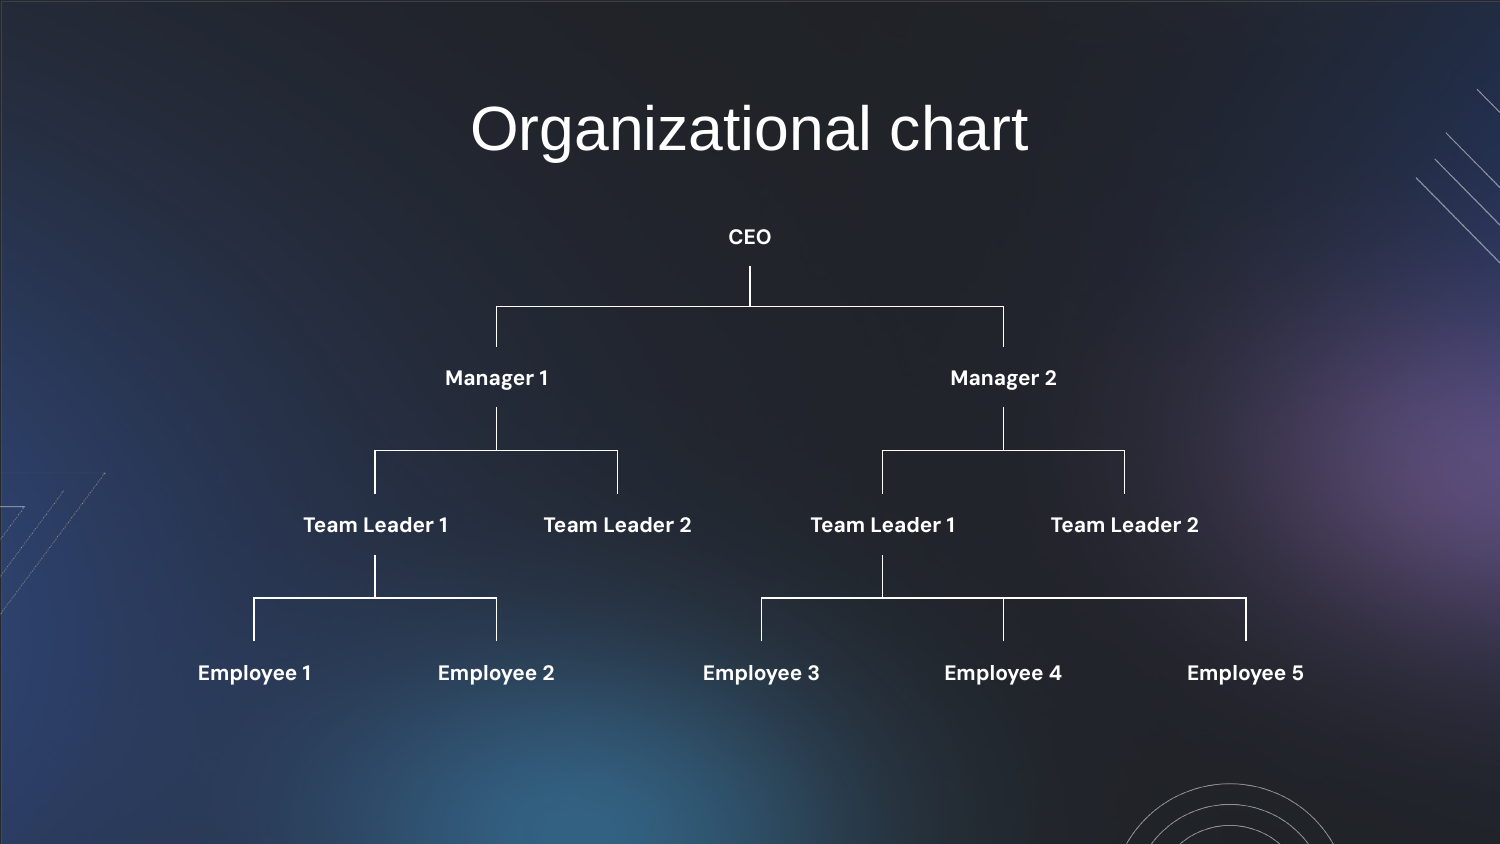

# Organizational chart
CEO
Manager 1
Manager 2
Team Leader 1
Team Leader 2
Team Leader 1
Team Leader 2
Employee 1
Employee 2
Employee 3
Employee 4
Employee 5